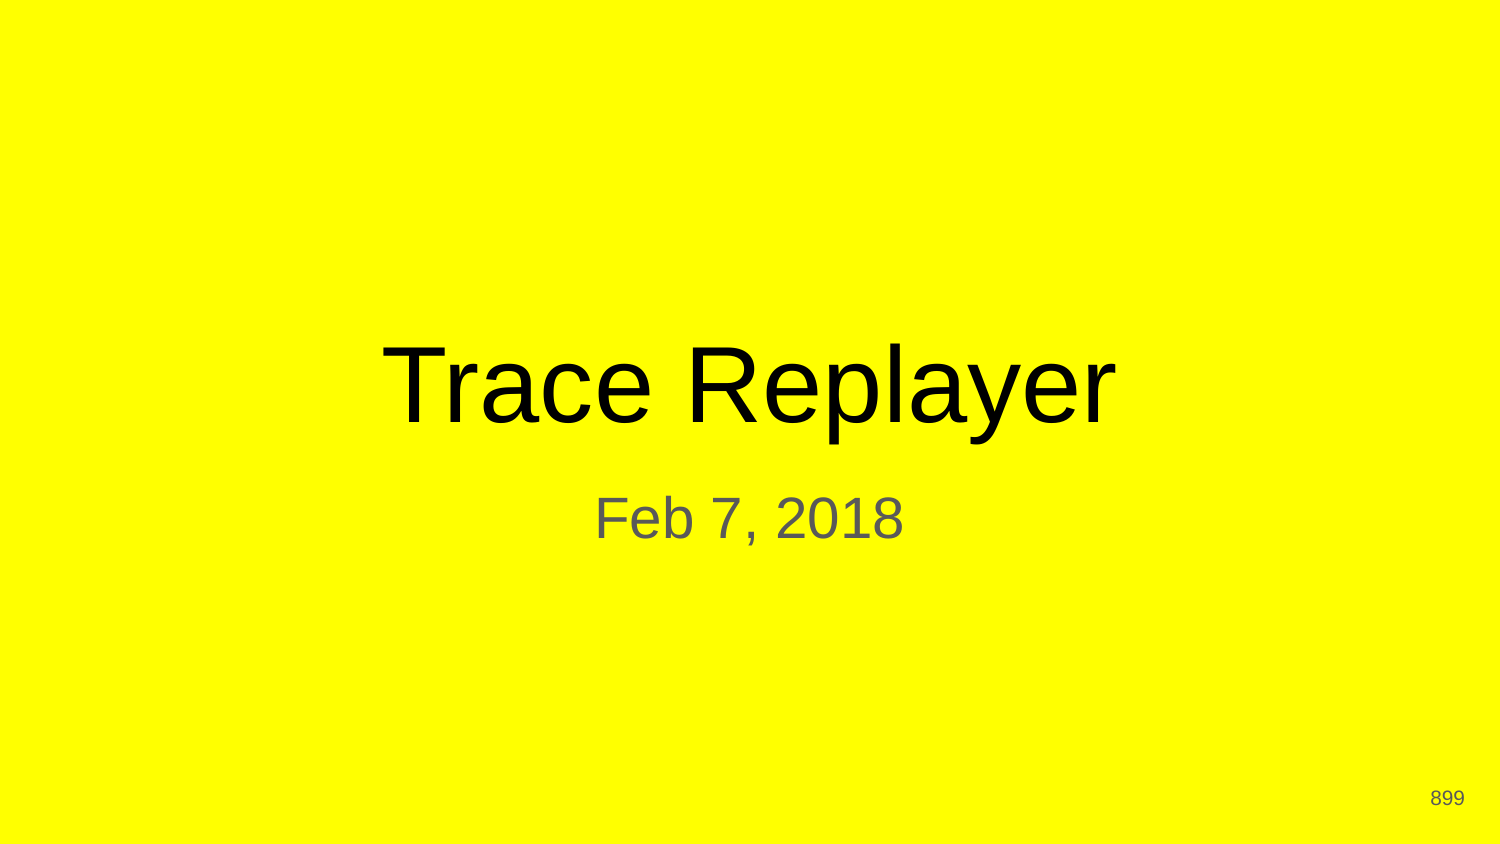

# Trace Replayer
Feb 7, 2018
899